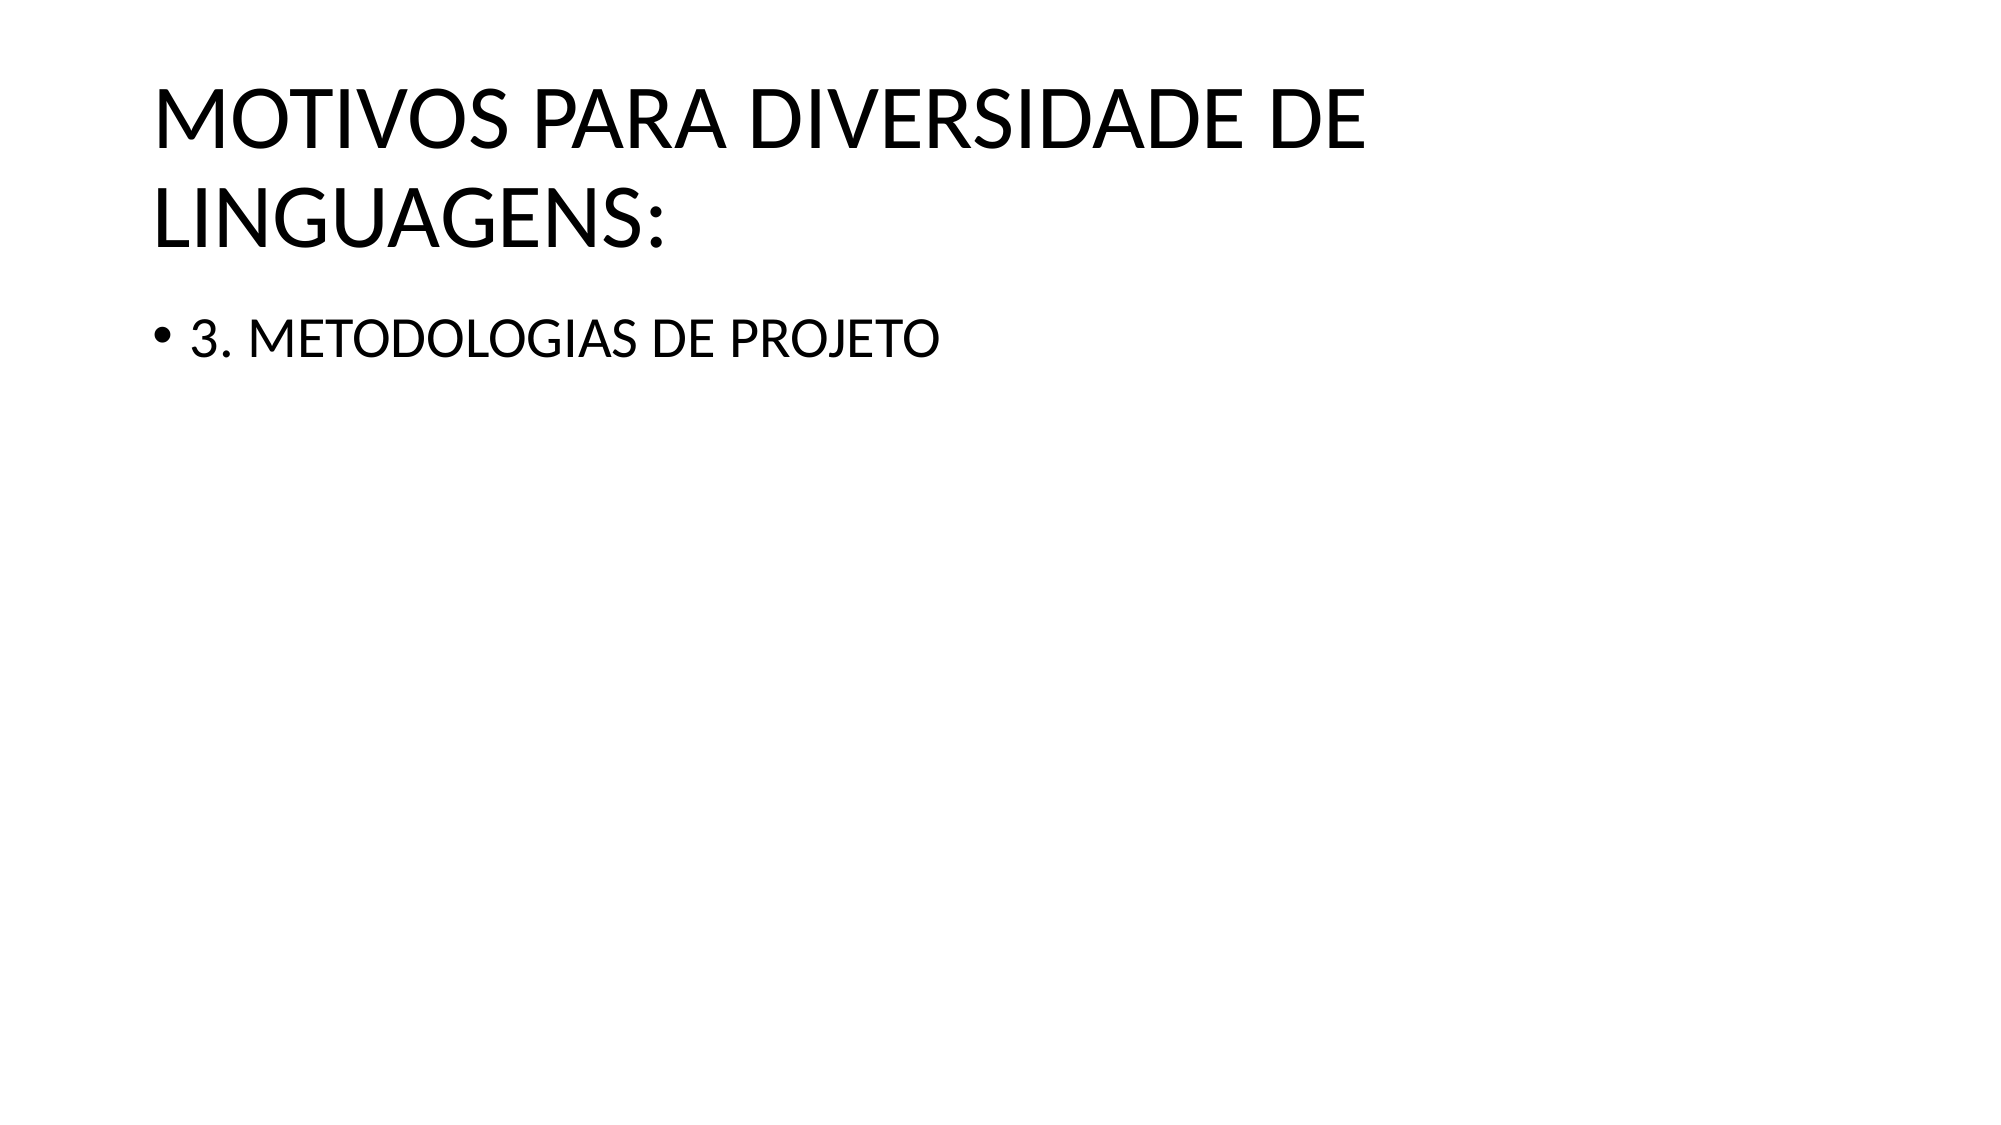

# MOTIVOS PARA DIVERSIDADE DE LINGUAGENS:
3. METODOLOGIAS DE PROJETO